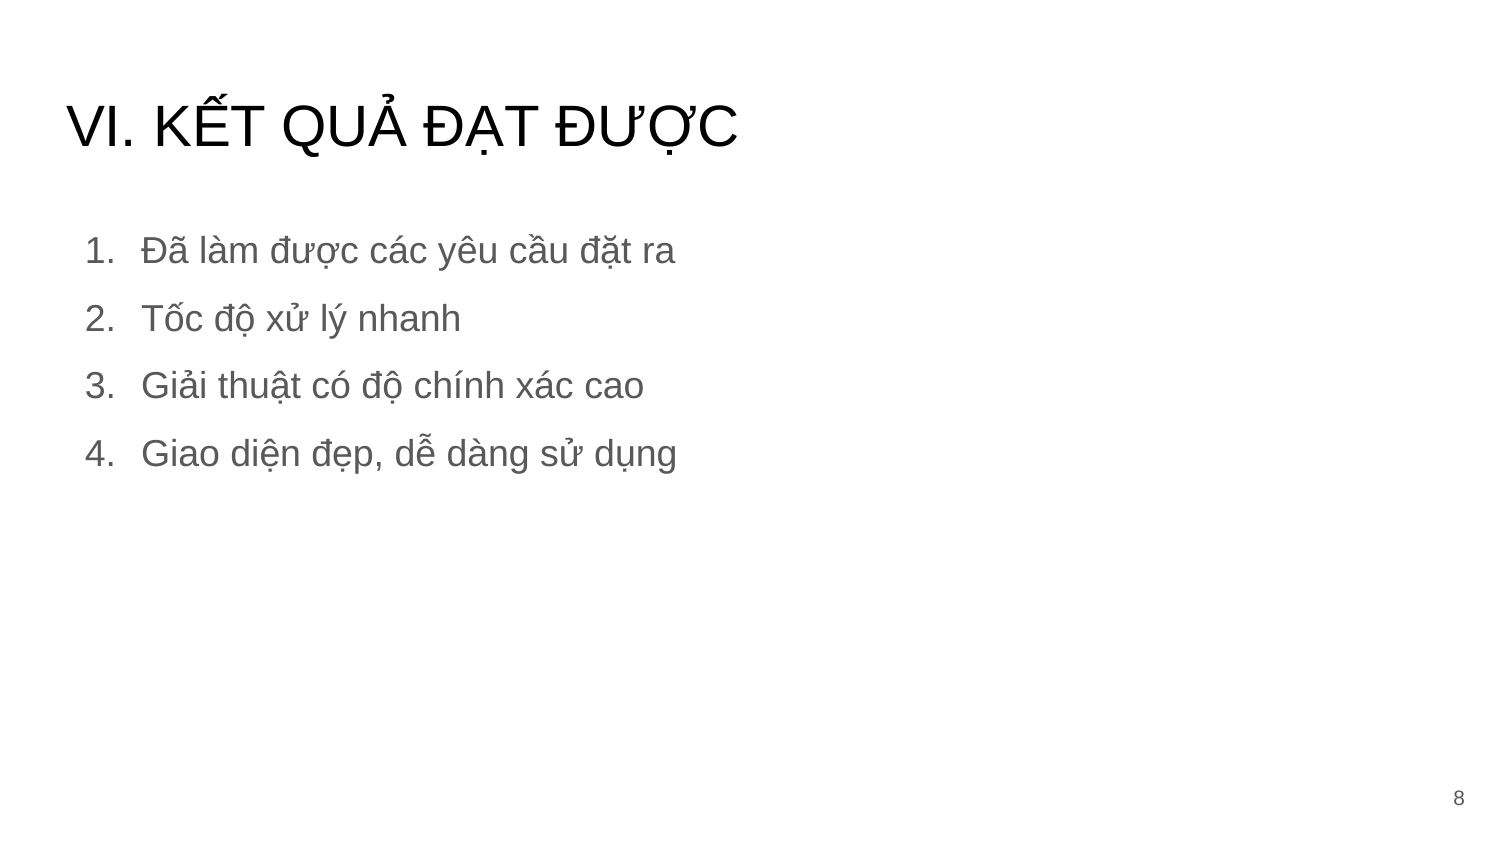

# VI. KẾT QUẢ ĐẠT ĐƯỢC

Đã làm được các yêu cầu đặt ra
Tốc độ xử lý nhanh
Giải thuật có độ chính xác cao
Giao diện đẹp, dễ dàng sử dụng
8